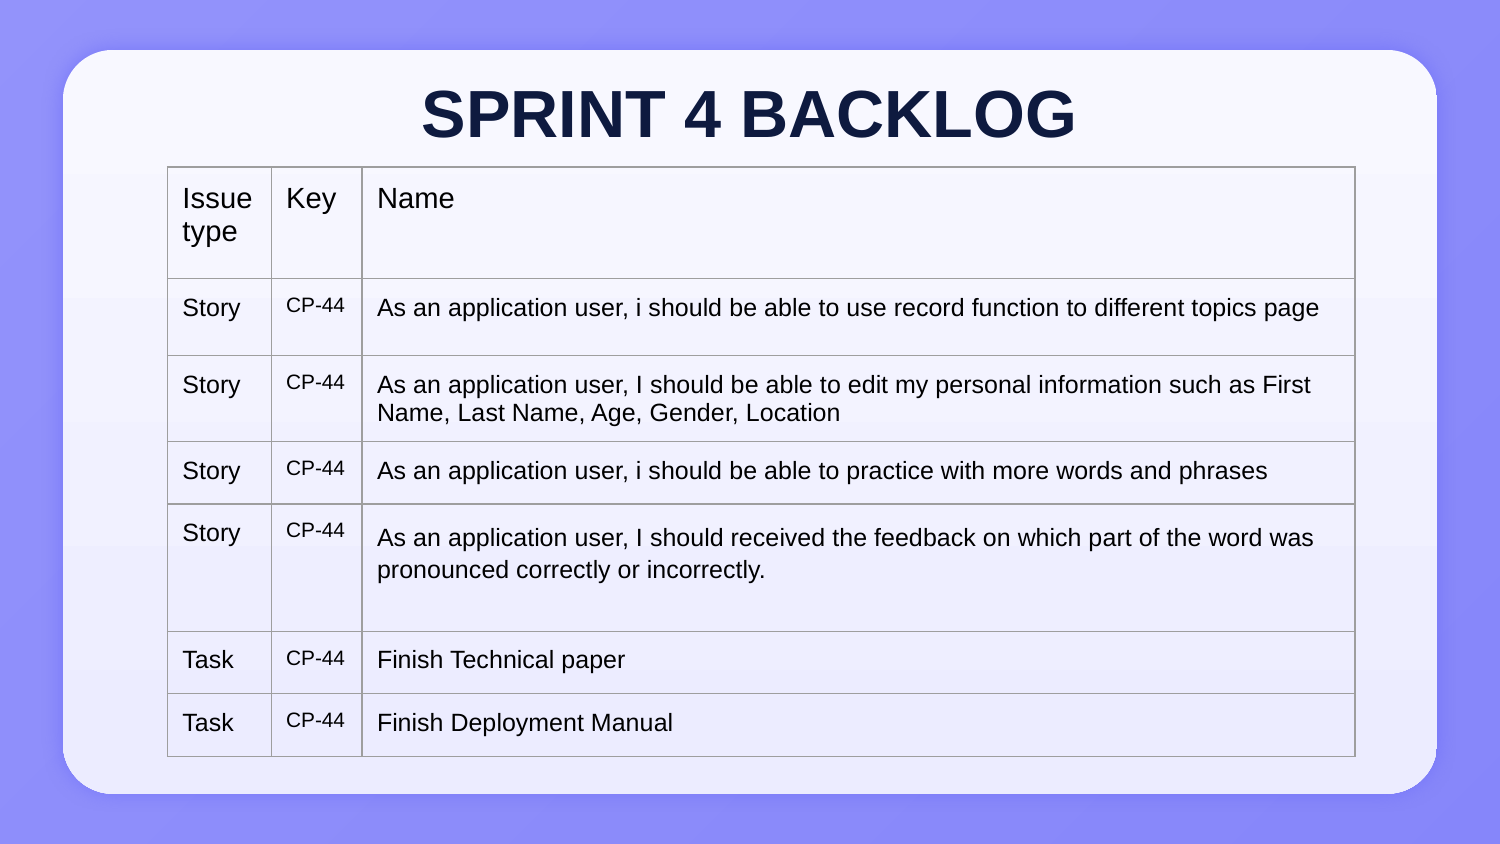

# SPRINT 4 BACKLOG
| Issue type | Key | Name |
| --- | --- | --- |
| Story | CP-44 | As an application user, i should be able to use record function to different topics page |
| Story | CP-44 | As an application user, I should be able to edit my personal information such as First Name, Last Name, Age, Gender, Location |
| Story | CP-44 | As an application user, i should be able to practice with more words and phrases |
| Story | CP-44 | As an application user, I should received the feedback on which part of the word was pronounced correctly or incorrectly. |
| Task | CP-44 | Finish Technical paper |
| Task | CP-44 | Finish Deployment Manual |